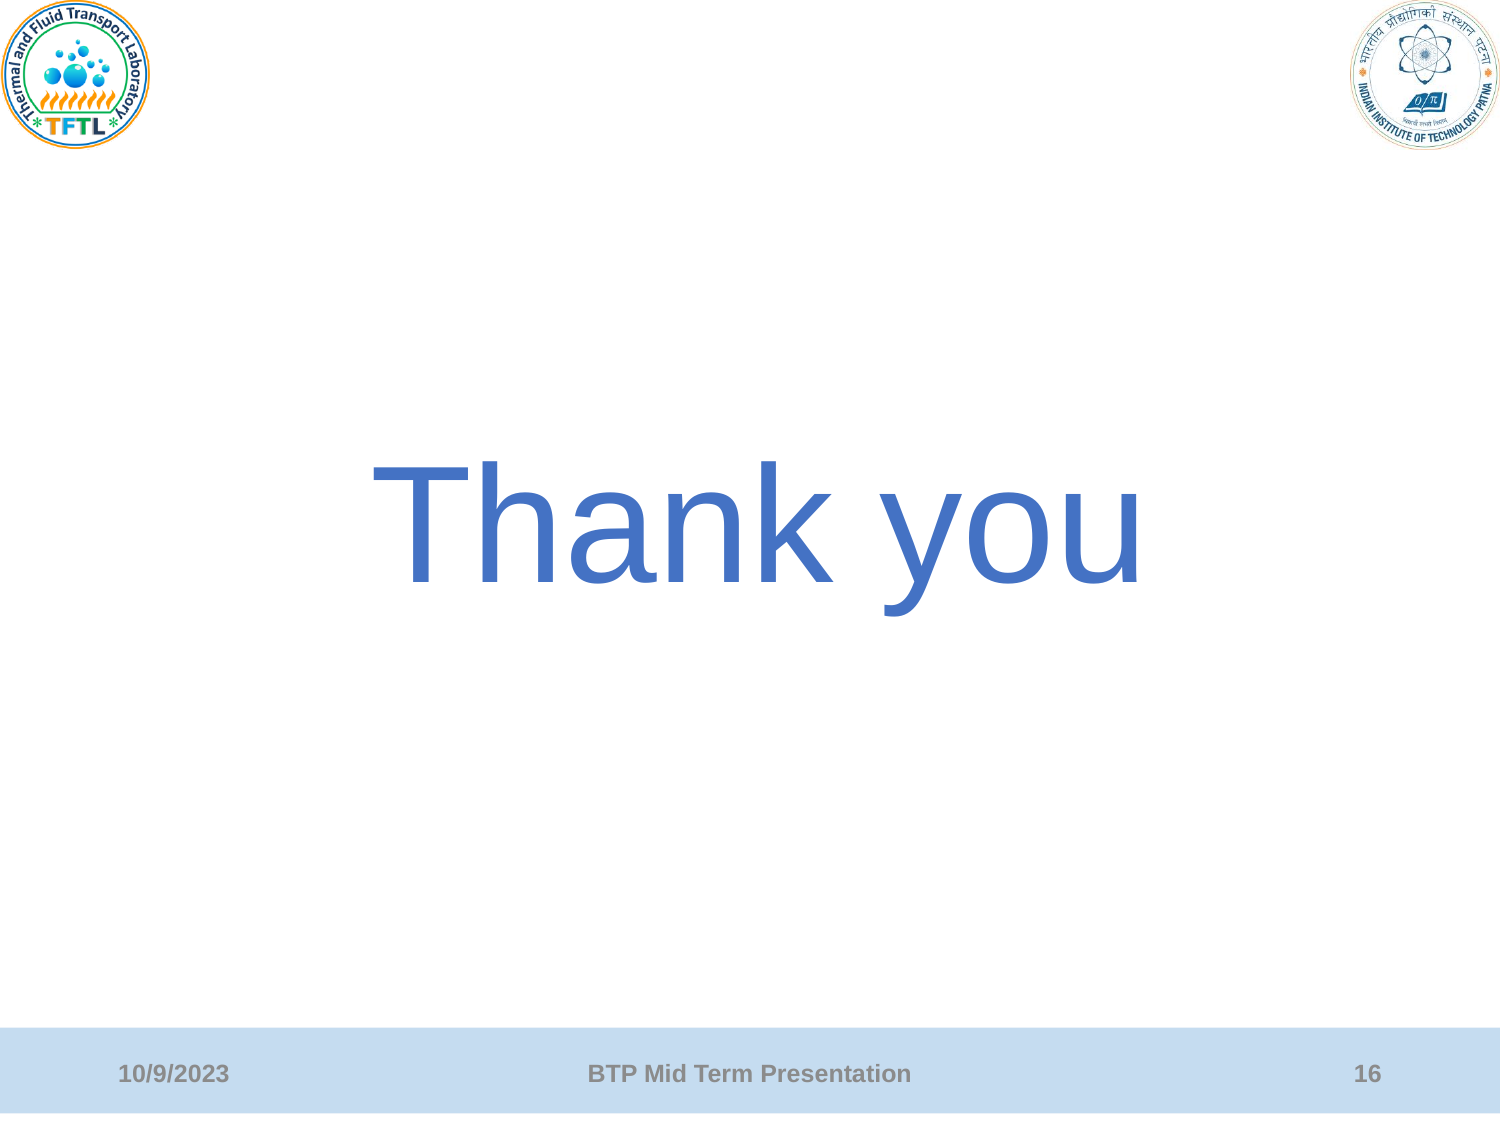

Thank you
10/9/2023
BTP Mid Term Presentation
16